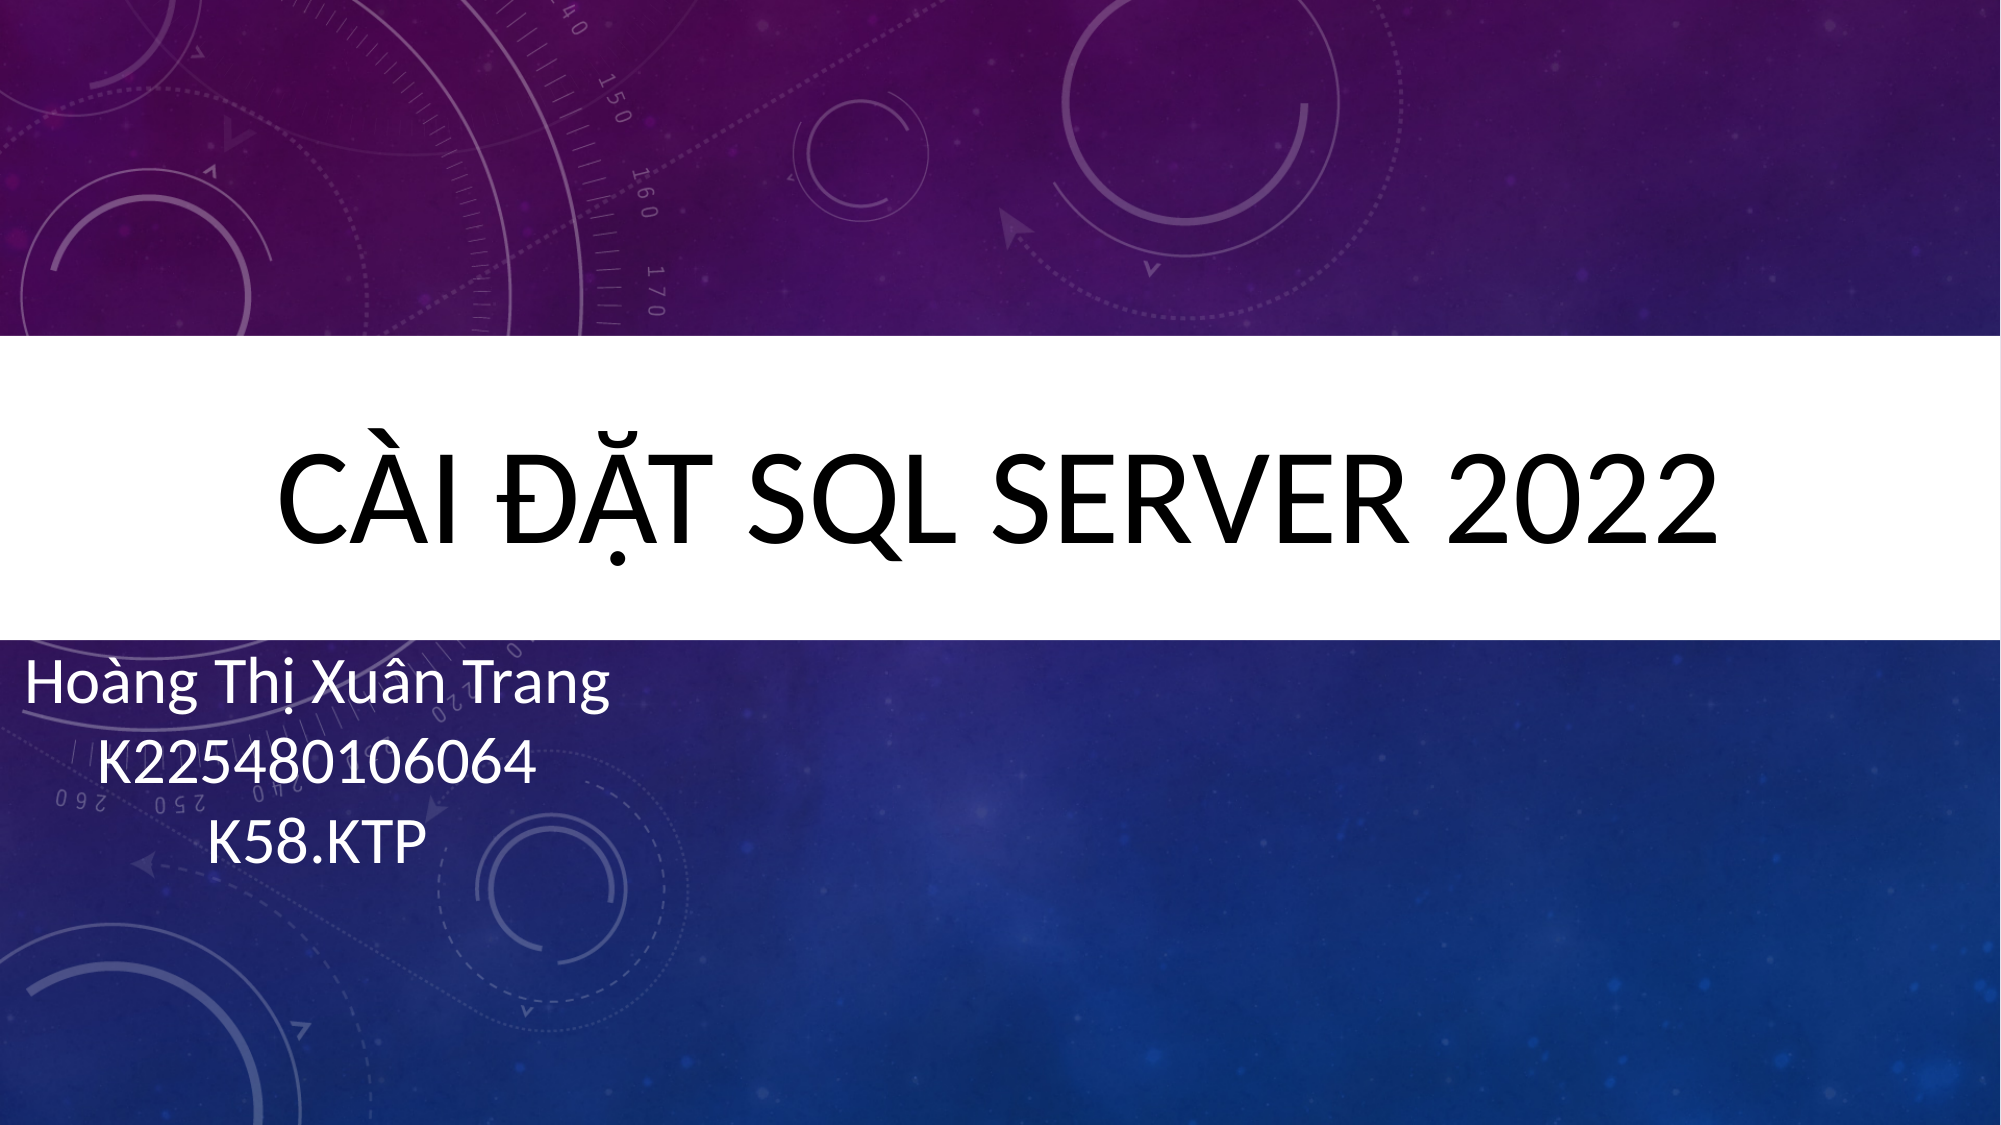

CÀI ĐẶT SQL SERVER 2022
Hoàng Thị Xuân Trang
K225480106064
K58.KTP